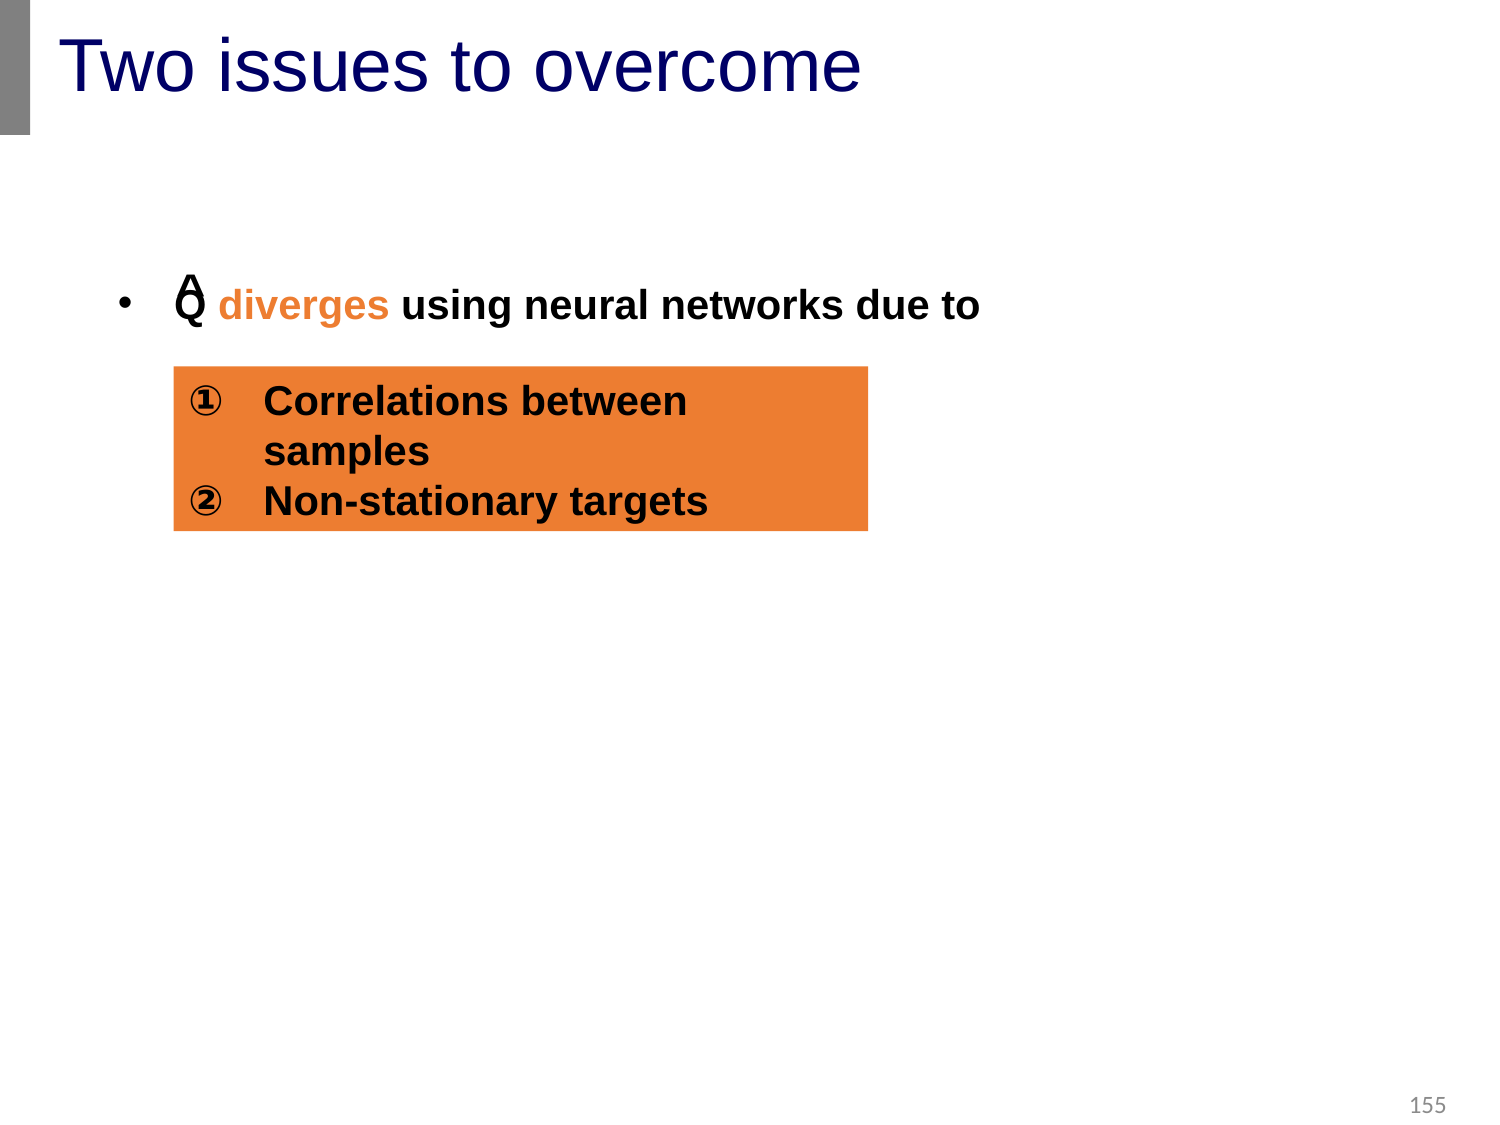

# Two issues to overcome
^
Q diverges using neural networks due to
Correlations between samples
Non-stationary targets
155